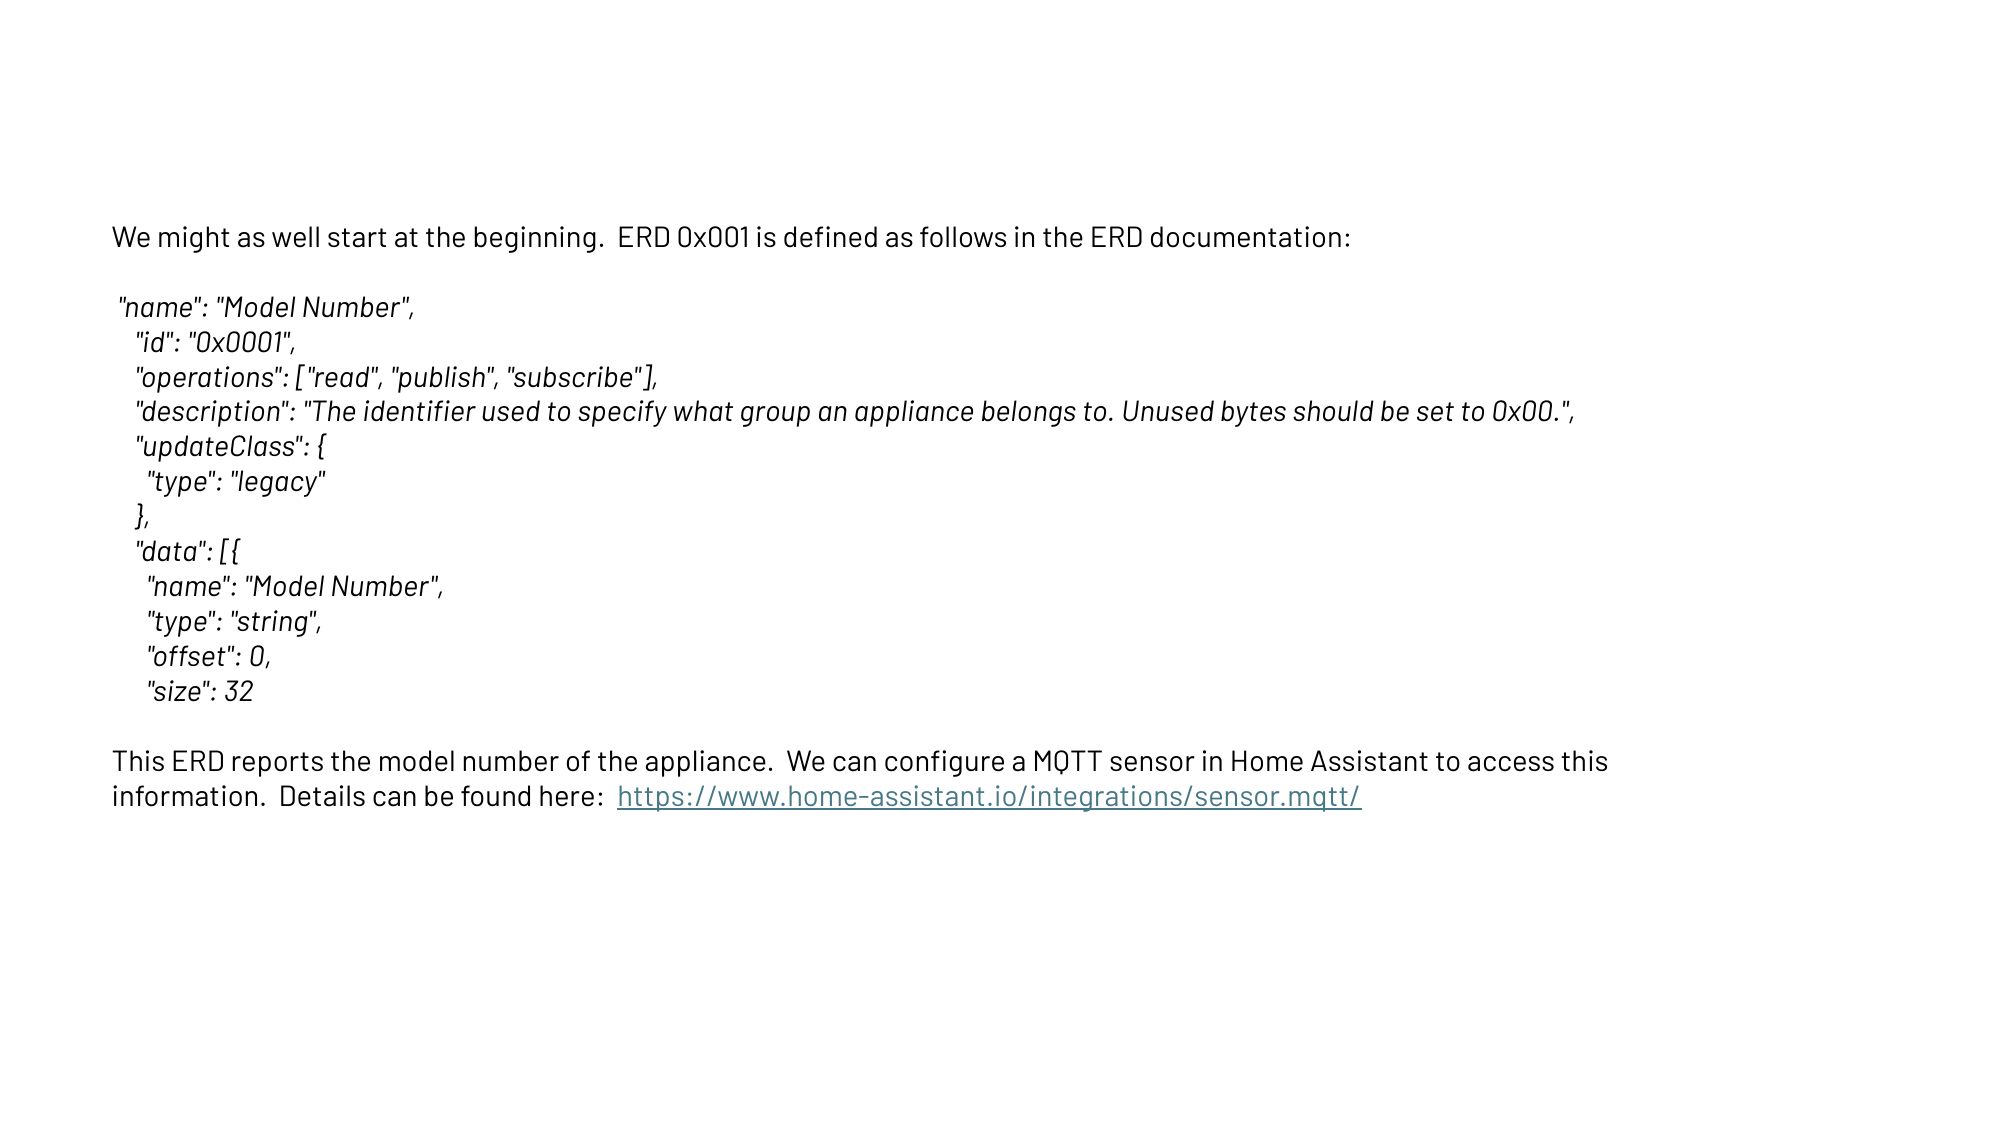

We might as well start at the beginning.  ERD 0x001 is defined as follows in the ERD documentation:

 "name": "Model Number",
    "id": "0x0001",
    "operations": ["read", "publish", "subscribe"],
    "description": "The identifier used to specify what group an appliance belongs to. Unused bytes should be set to 0x00.",
    "updateClass": {
      "type": "legacy"
    },
    "data": [{
      "name": "Model Number",
      "type": "string",
      "offset": 0,
      "size": 32

This ERD reports the model number of the appliance.  We can configure a MQTT sensor in Home Assistant to access this information.  Details can be found here:  https://www.home-assistant.io/integrations/sensor.mqtt/